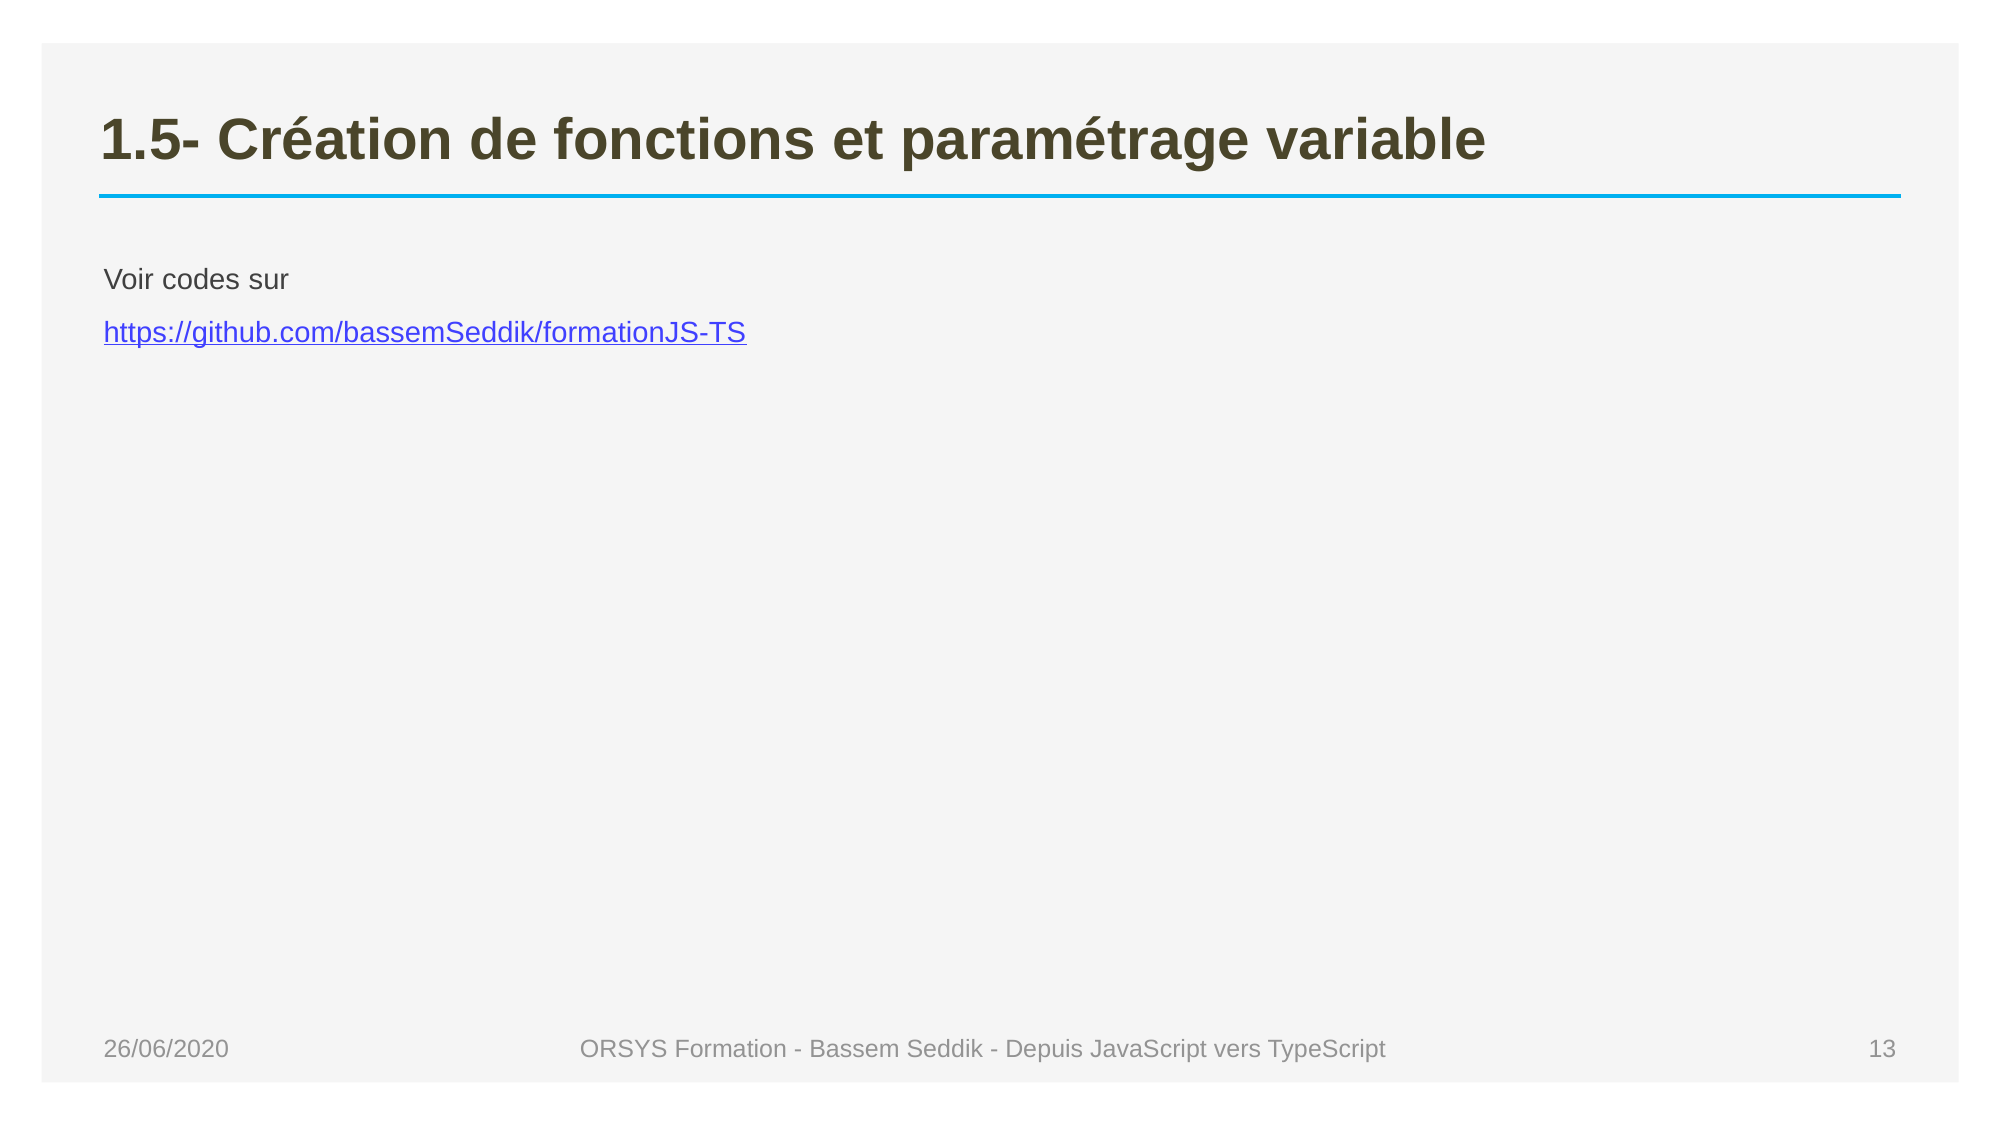

# 1.5- Création de fonctions et paramétrage variable
Voir codes sur
https://github.com/bassemSeddik/formationJS-TS

26/06/2020
ORSYS Formation - Bassem Seddik - Depuis JavaScript vers TypeScript
13